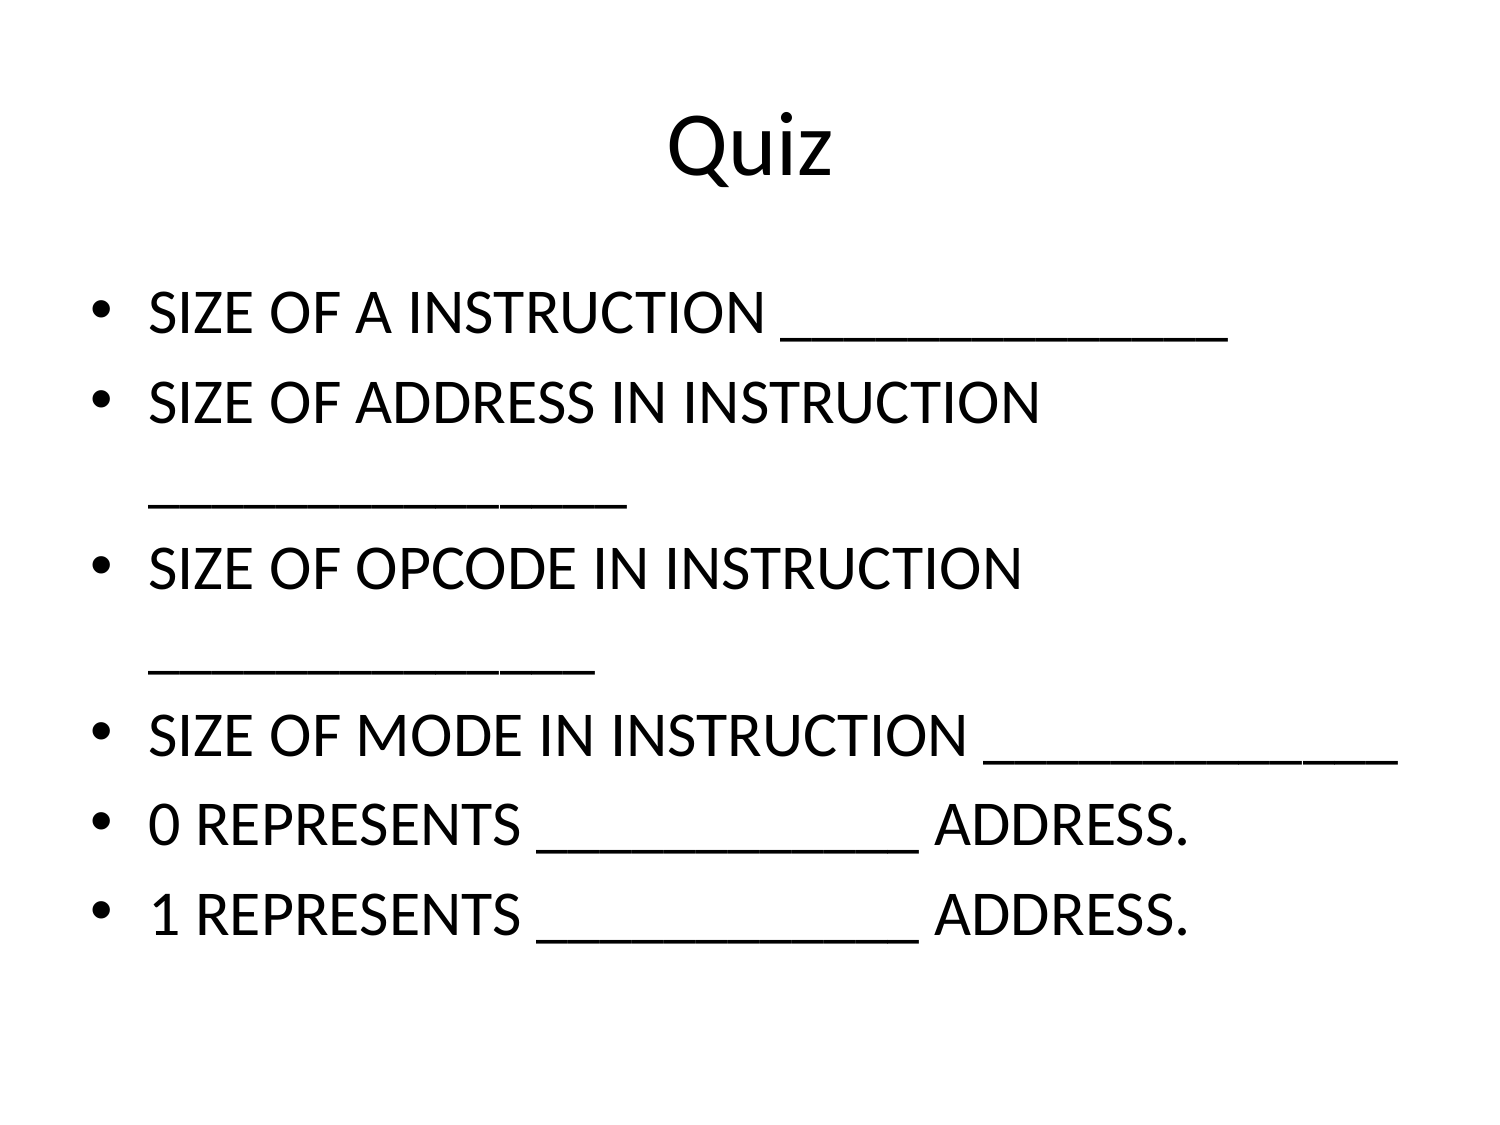

# Quiz
SIZE OF A INSTRUCTION ______________
SIZE OF ADDRESS IN INSTRUCTION _______________
SIZE OF OPCODE IN INSTRUCTION ______________
SIZE OF MODE IN INSTRUCTION _____________
0 REPRESENTS ____________ ADDRESS.
1 REPRESENTS ____________ ADDRESS.